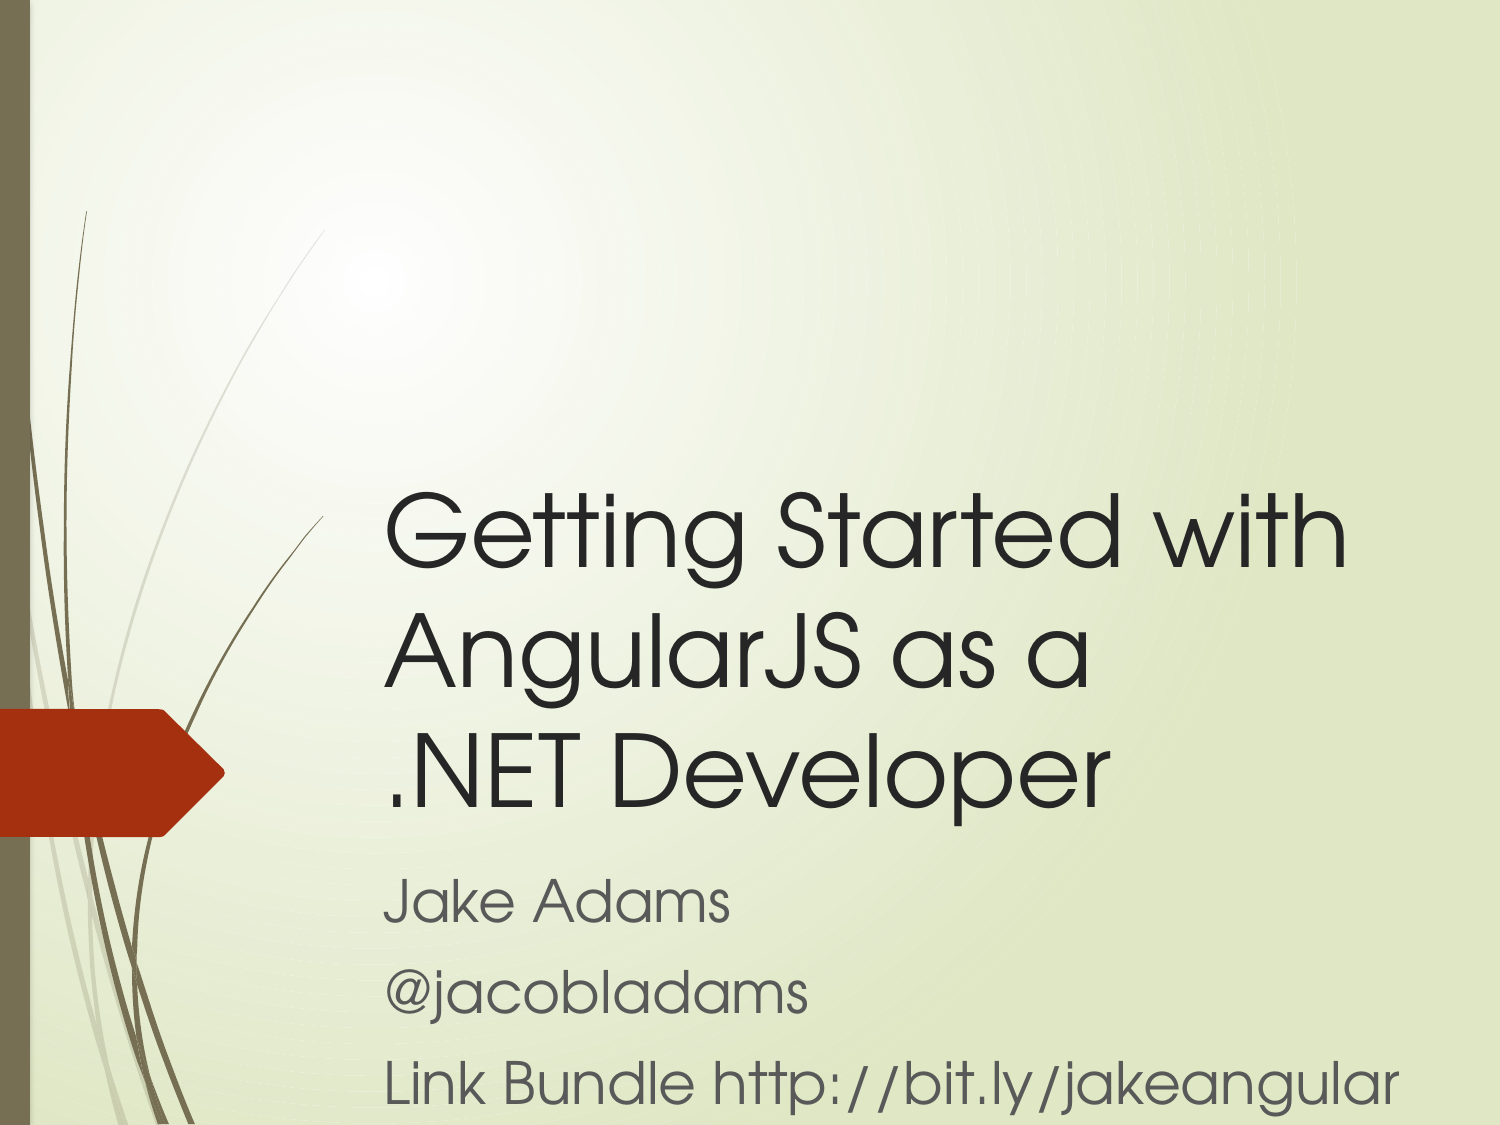

# Getting Started with AngularJS as a .NET Developer
Jake Adams
@jacobladams
Link Bundle http://bit.ly/jakeangular